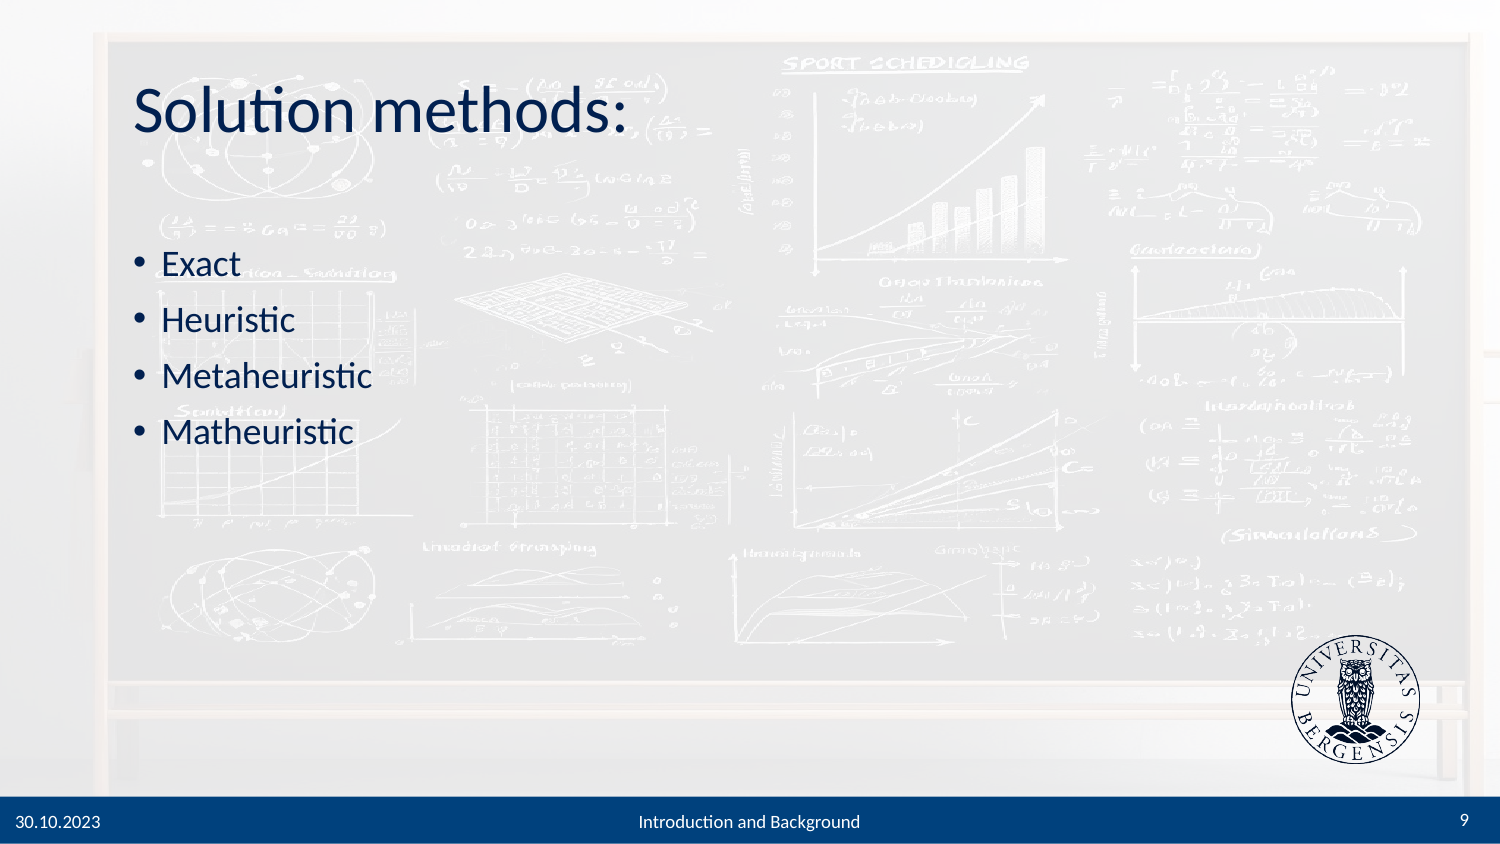

# Solution methods:
Exact
Heuristic
Metaheuristic
Matheuristic
9
30.10.2023
Introduction and Background